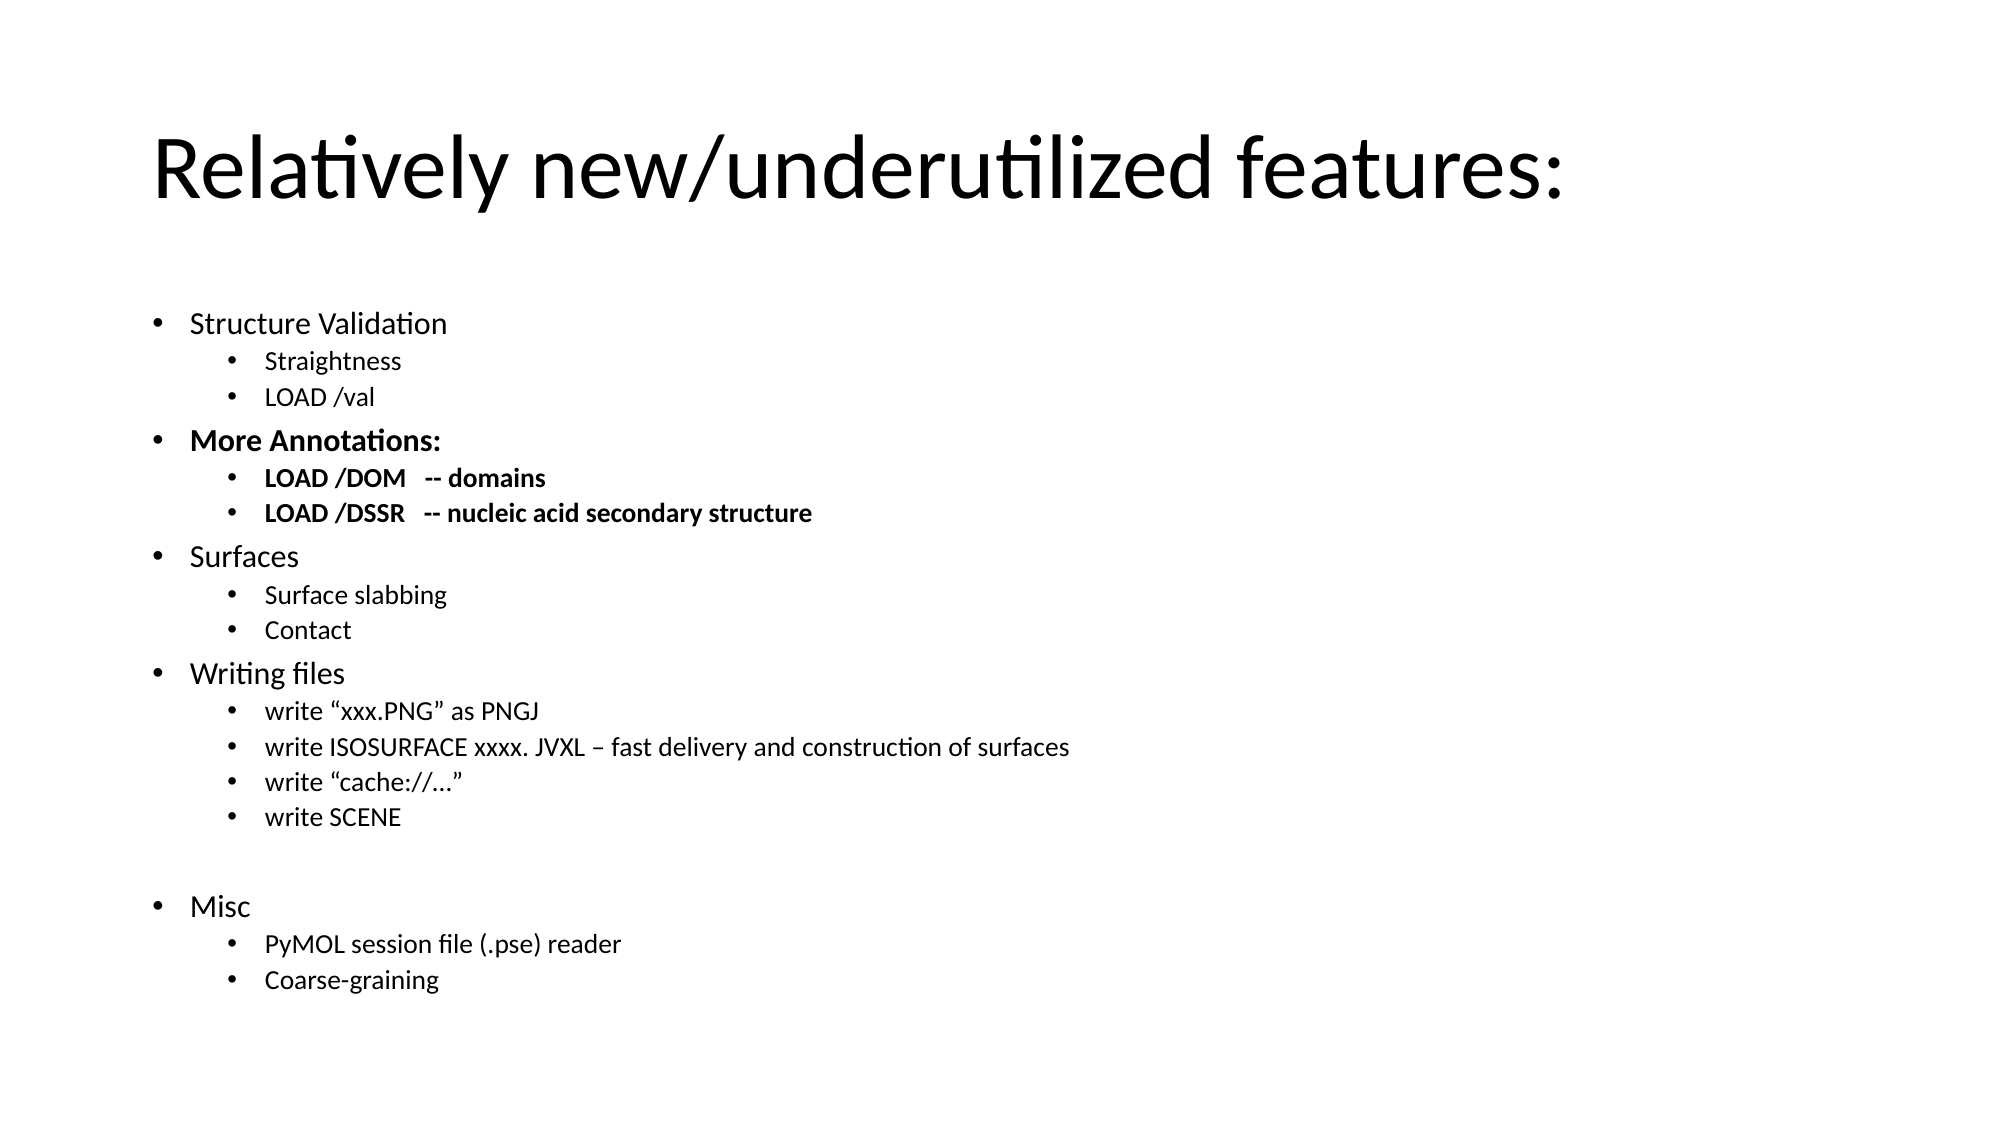

# Relatively new/underutilized features:
Structure Validation
Straightness
LOAD /val
More Annotations:
LOAD /DOM   -- domains
LOAD /DSSR   -- nucleic acid secondary structure
Surfaces
Surface slabbing
Contact
Writing files
write “xxx.PNG” as PNGJ
write ISOSURFACE xxxx. JVXL – fast delivery and construction of surfaces
write “cache://…”
write SCENE

Misc
PyMOL session file (.pse) reader
Coarse-graining